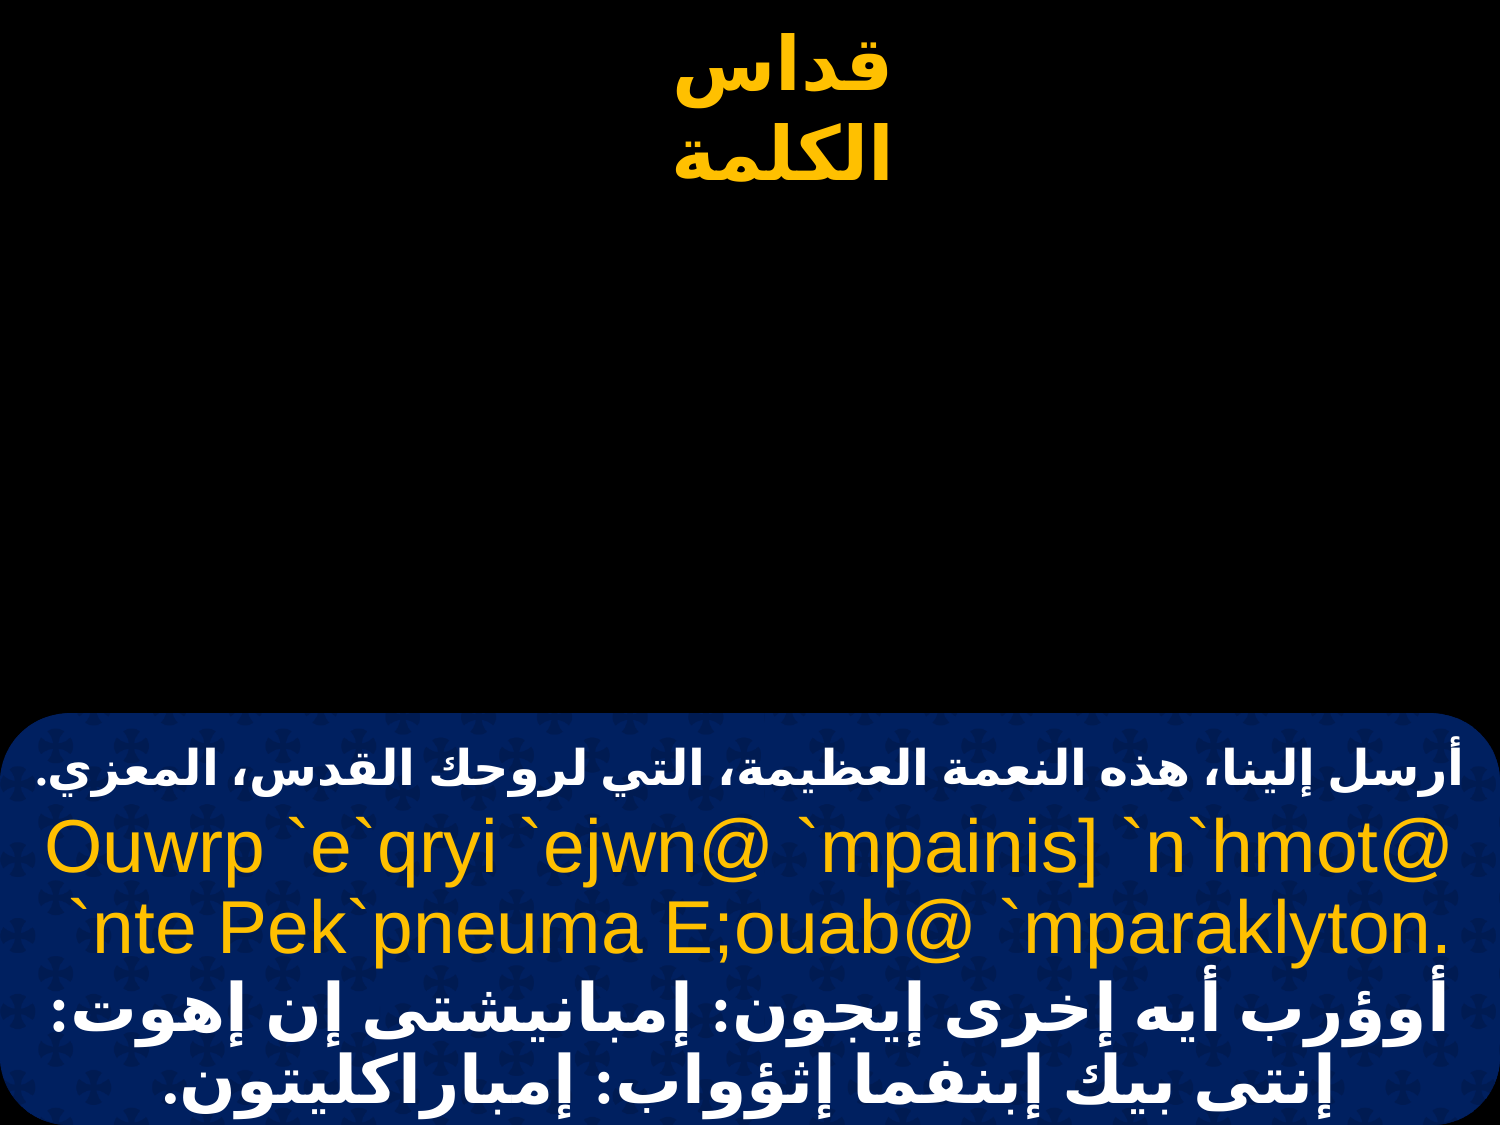

# أرسل إلينا، هذه النعمة العظيمة، التي لروحك القدس، المعزي.
Ouwrp `e`qryi `ejwn@ `mpainis] `n`hmot@
 `nte Pek`pneuma E;ouab@ `mparaklyton.
أوؤرب أيه إخرى إيجون: إمبانيشتى إن إهوت: إنتى بيك إبنفما إثؤواب: إمباراكليتون.